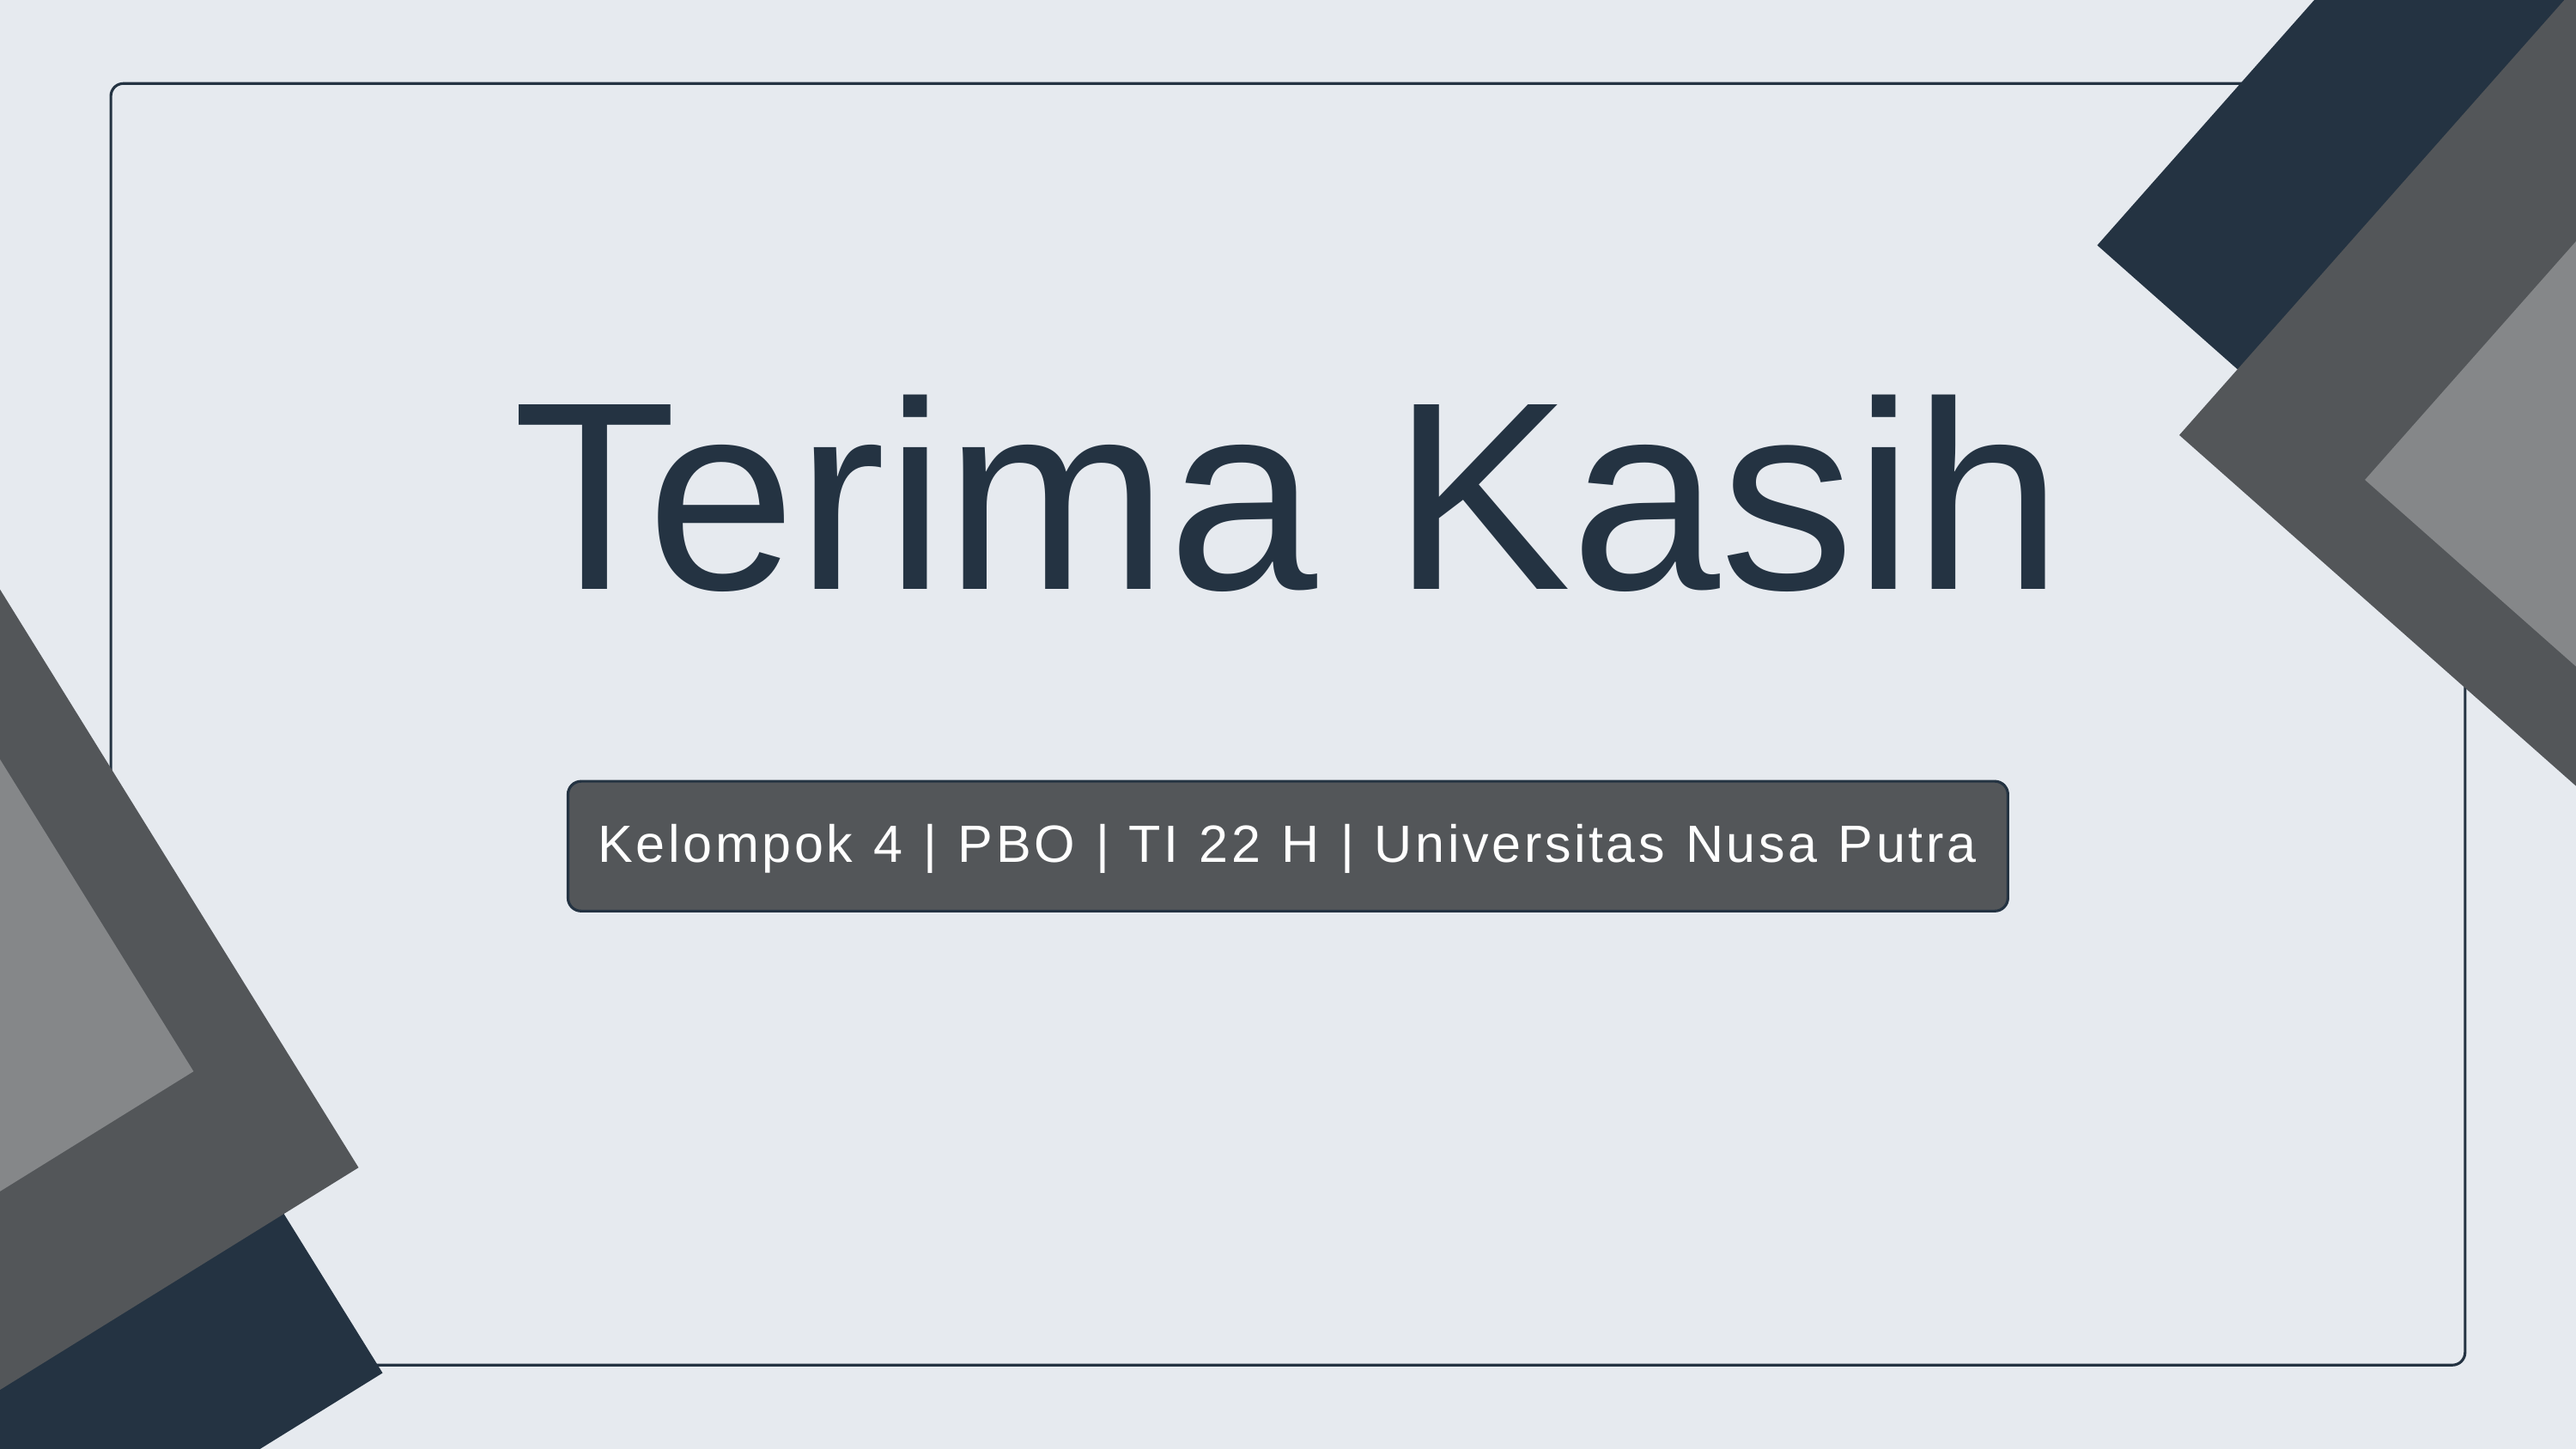

Terima Kasih

Kelompok 4 | PBO | TI 22 H | Universitas Nusa Putra